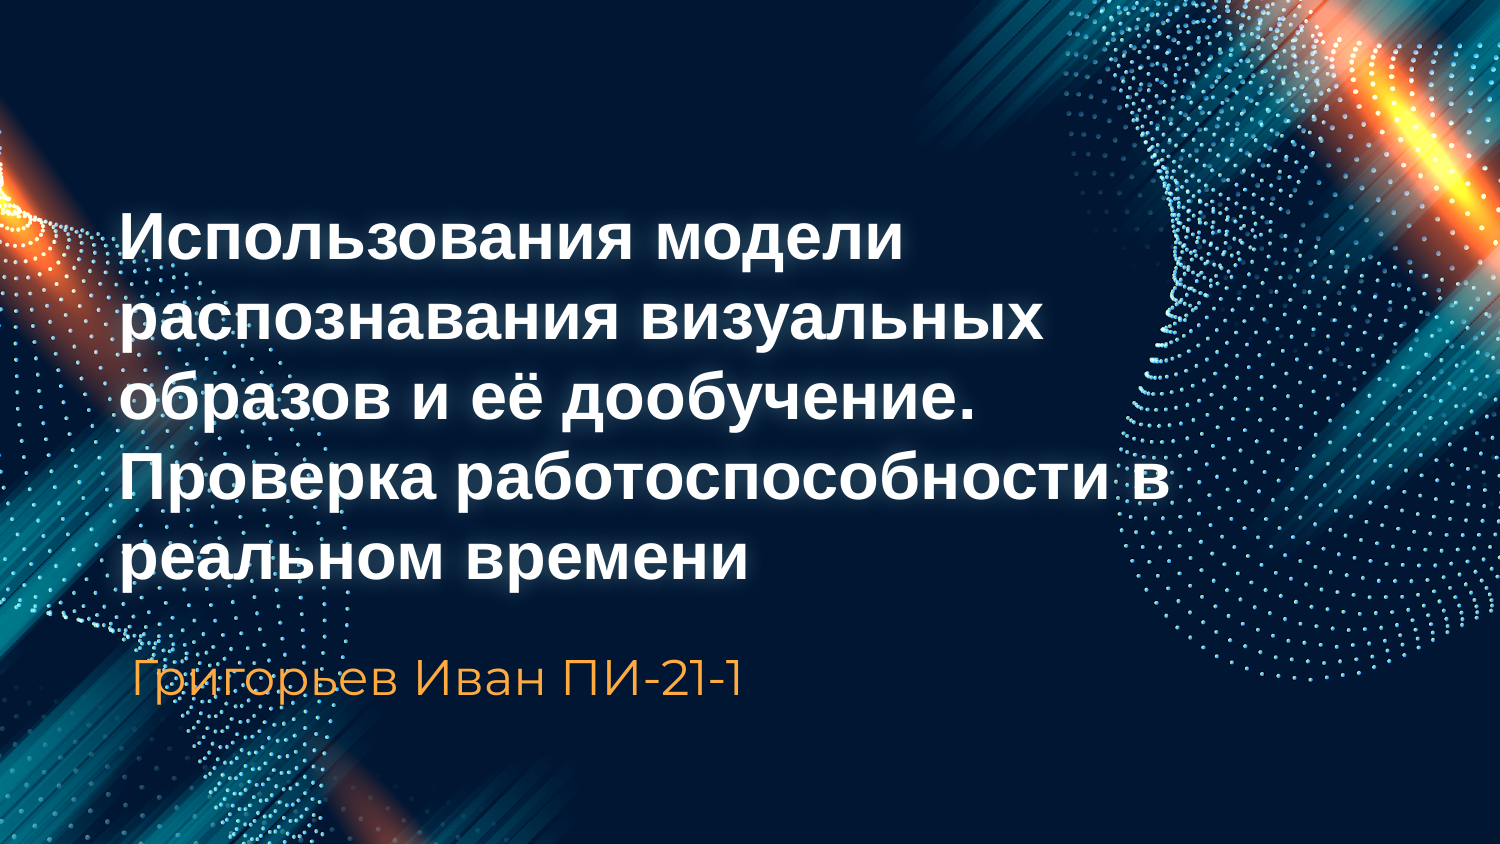

# Использования модели распознавания визуальных образов и её дообучение. Проверка работоспособности в реальном времени
Григорьев Иван ПИ-21-1